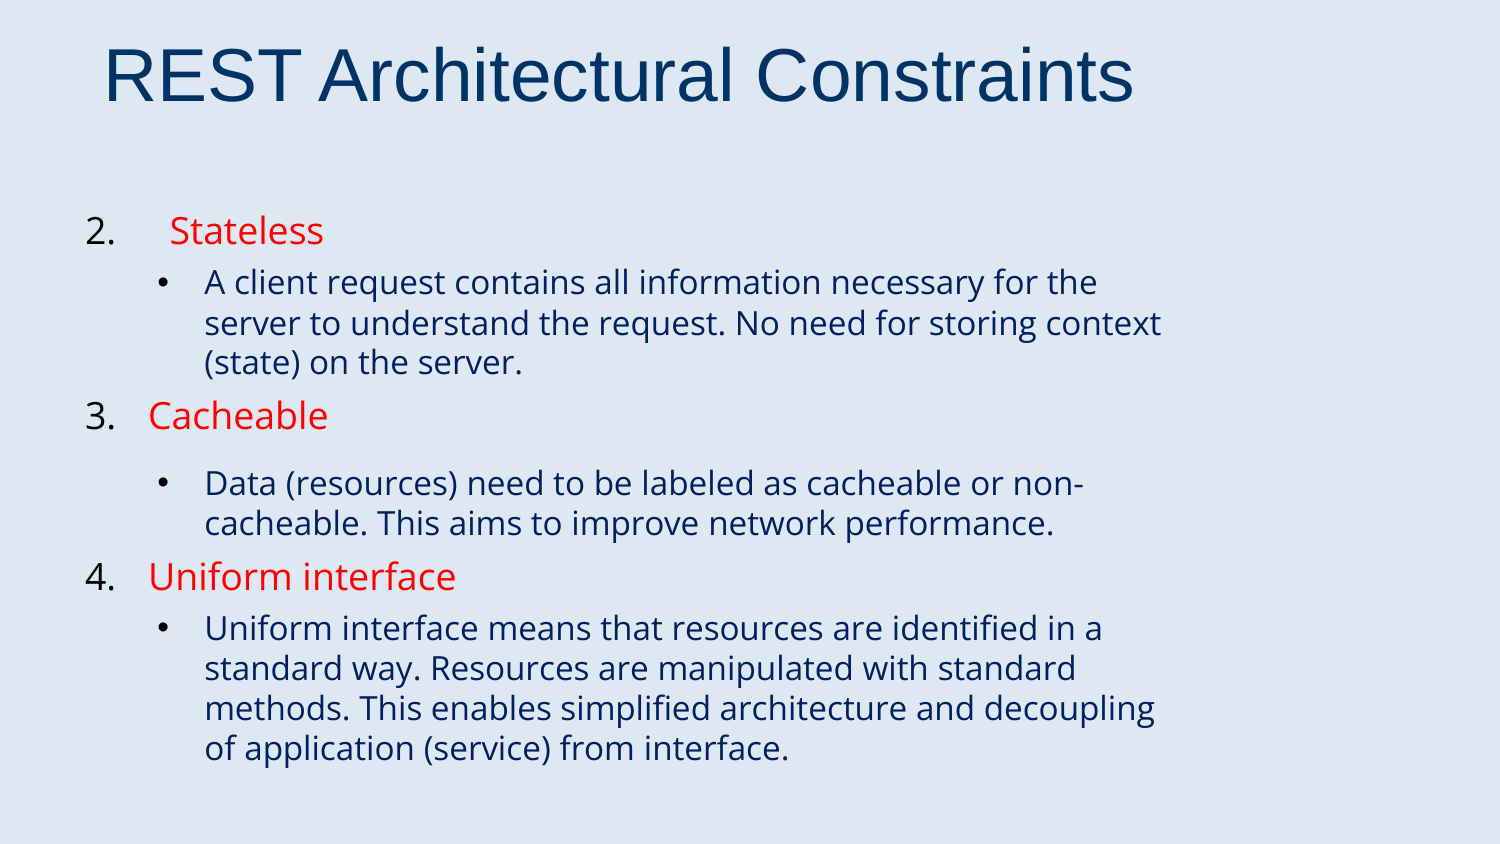

# REST Architectural Constraints
Stateless
A client request contains all information necessary for the server to understand the request. No need for storing context (state) on the server.
Cacheable
Data (resources) need to be labeled as cacheable or non-cacheable. This aims to improve network performance.
Uniform interface
Uniform interface means that resources are identified in a standard way. Resources are manipulated with standard methods. This enables simplified architecture and decoupling of application (service) from interface.